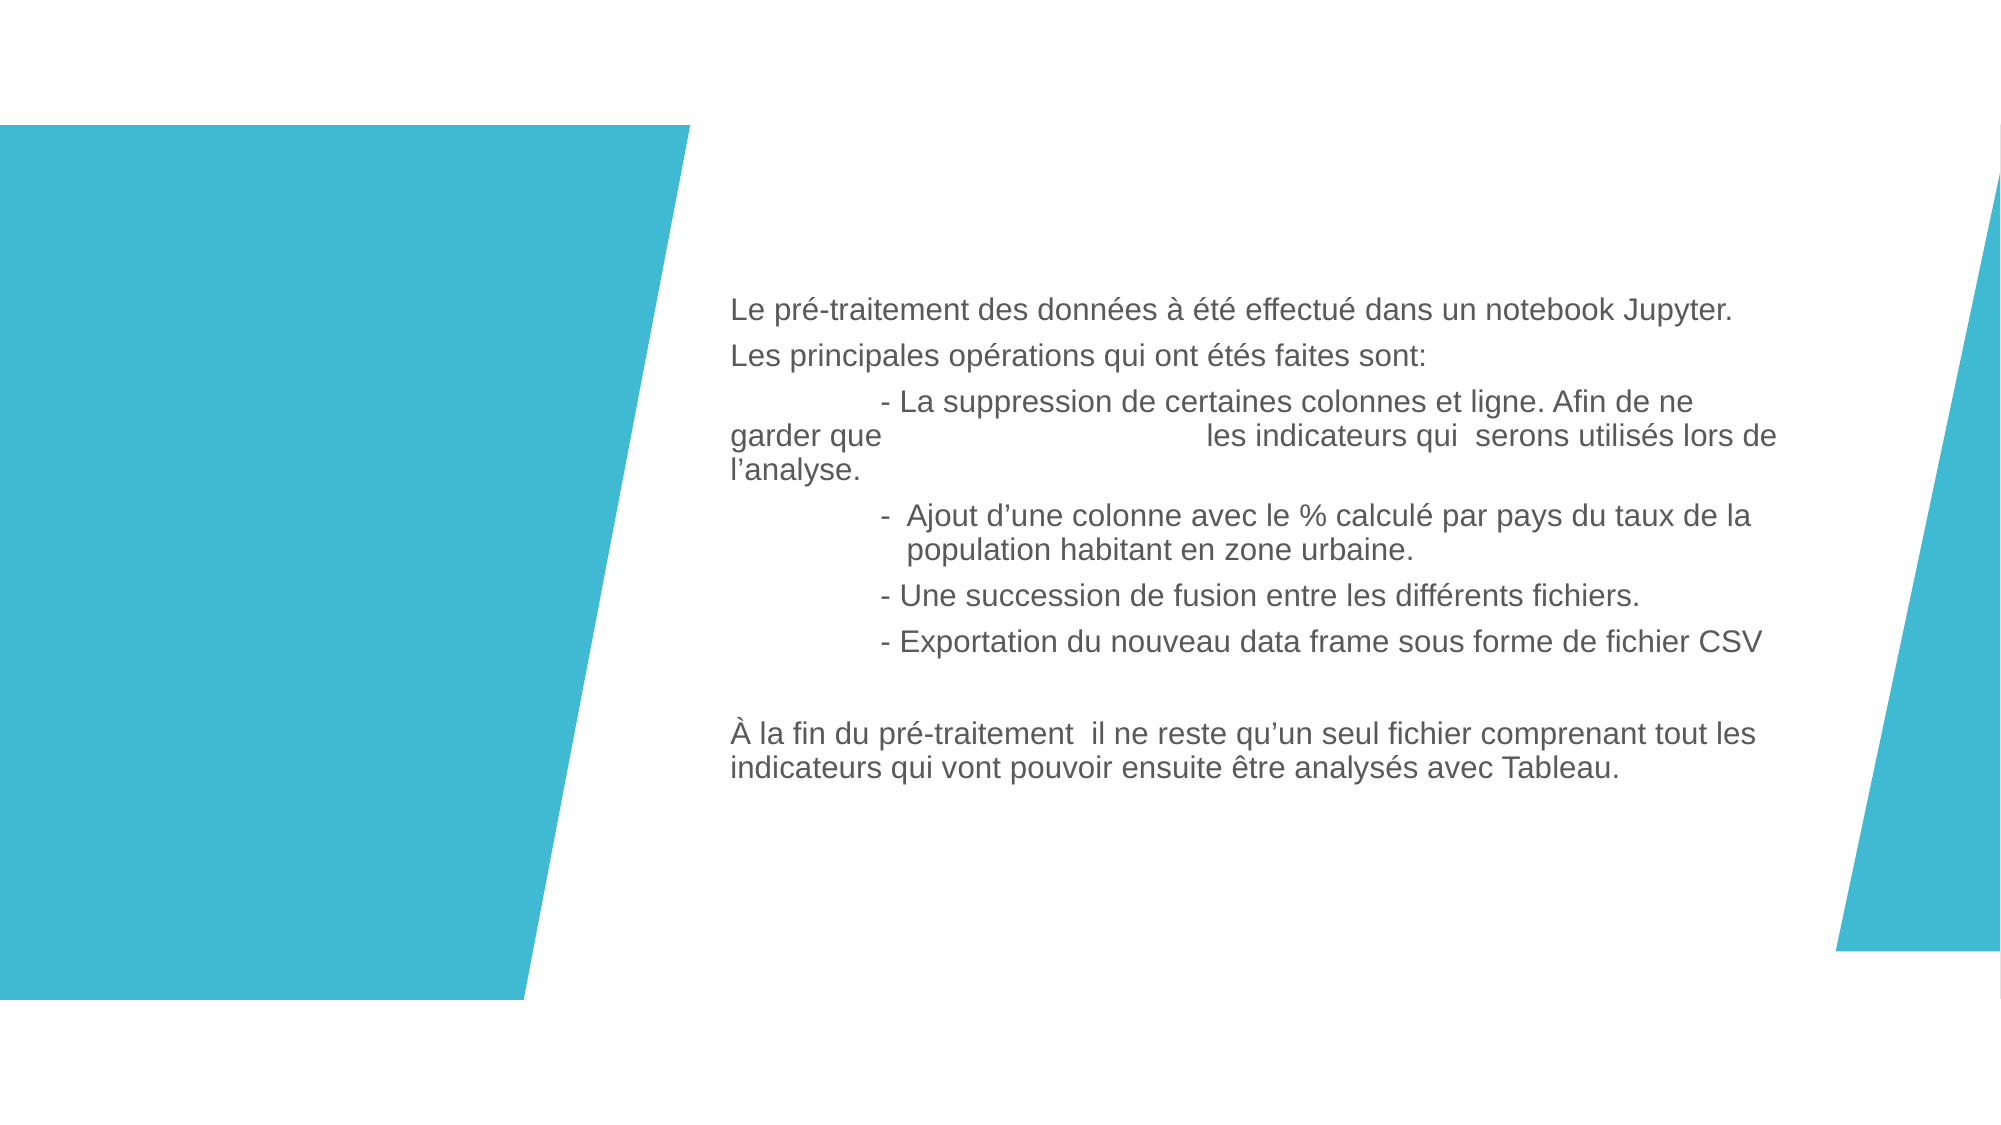

Le pré-traitement des données à été effectué dans un notebook Jupyter.
Les principales opérations qui ont étés faites sont:
	- La suppression de certaines colonnes et ligne. Afin de ne garder que 	 	   les indicateurs qui  serons utilisés lors de l’analyse.
	-  Ajout d’une colonne avec le % calculé par pays du taux de la 	  	   population habitant en zone urbaine.
	- Une succession de fusion entre les différents fichiers.
	- Exportation du nouveau data frame sous forme de fichier CSV

À la fin du pré-traitement  il ne reste qu’un seul fichier comprenant tout les indicateurs qui vont pouvoir ensuite être analysés avec Tableau.

7